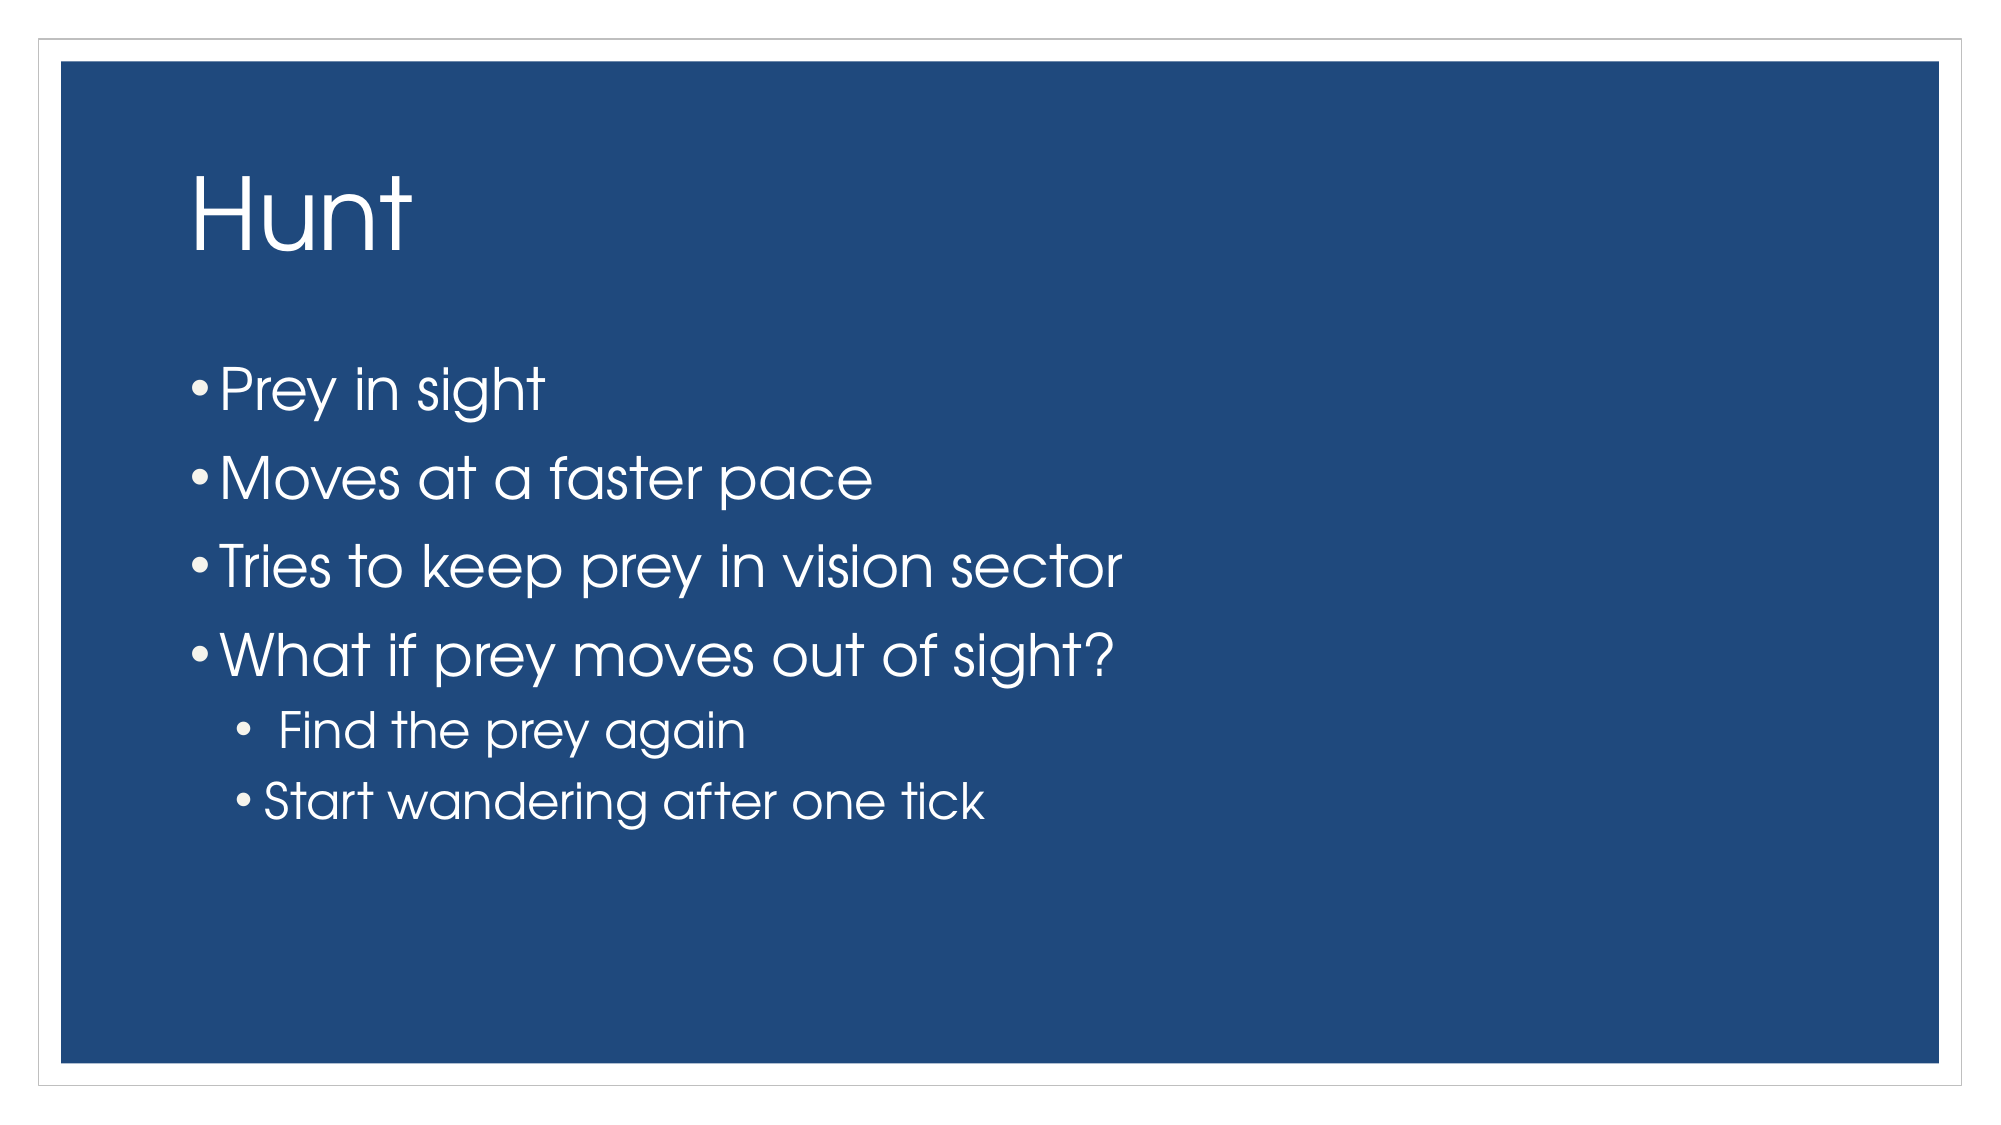

# Hunt
Prey in sight
Moves at a faster pace
Tries to keep prey in vision sector
What if prey moves out of sight?
 Find the prey again
Start wandering after one tick